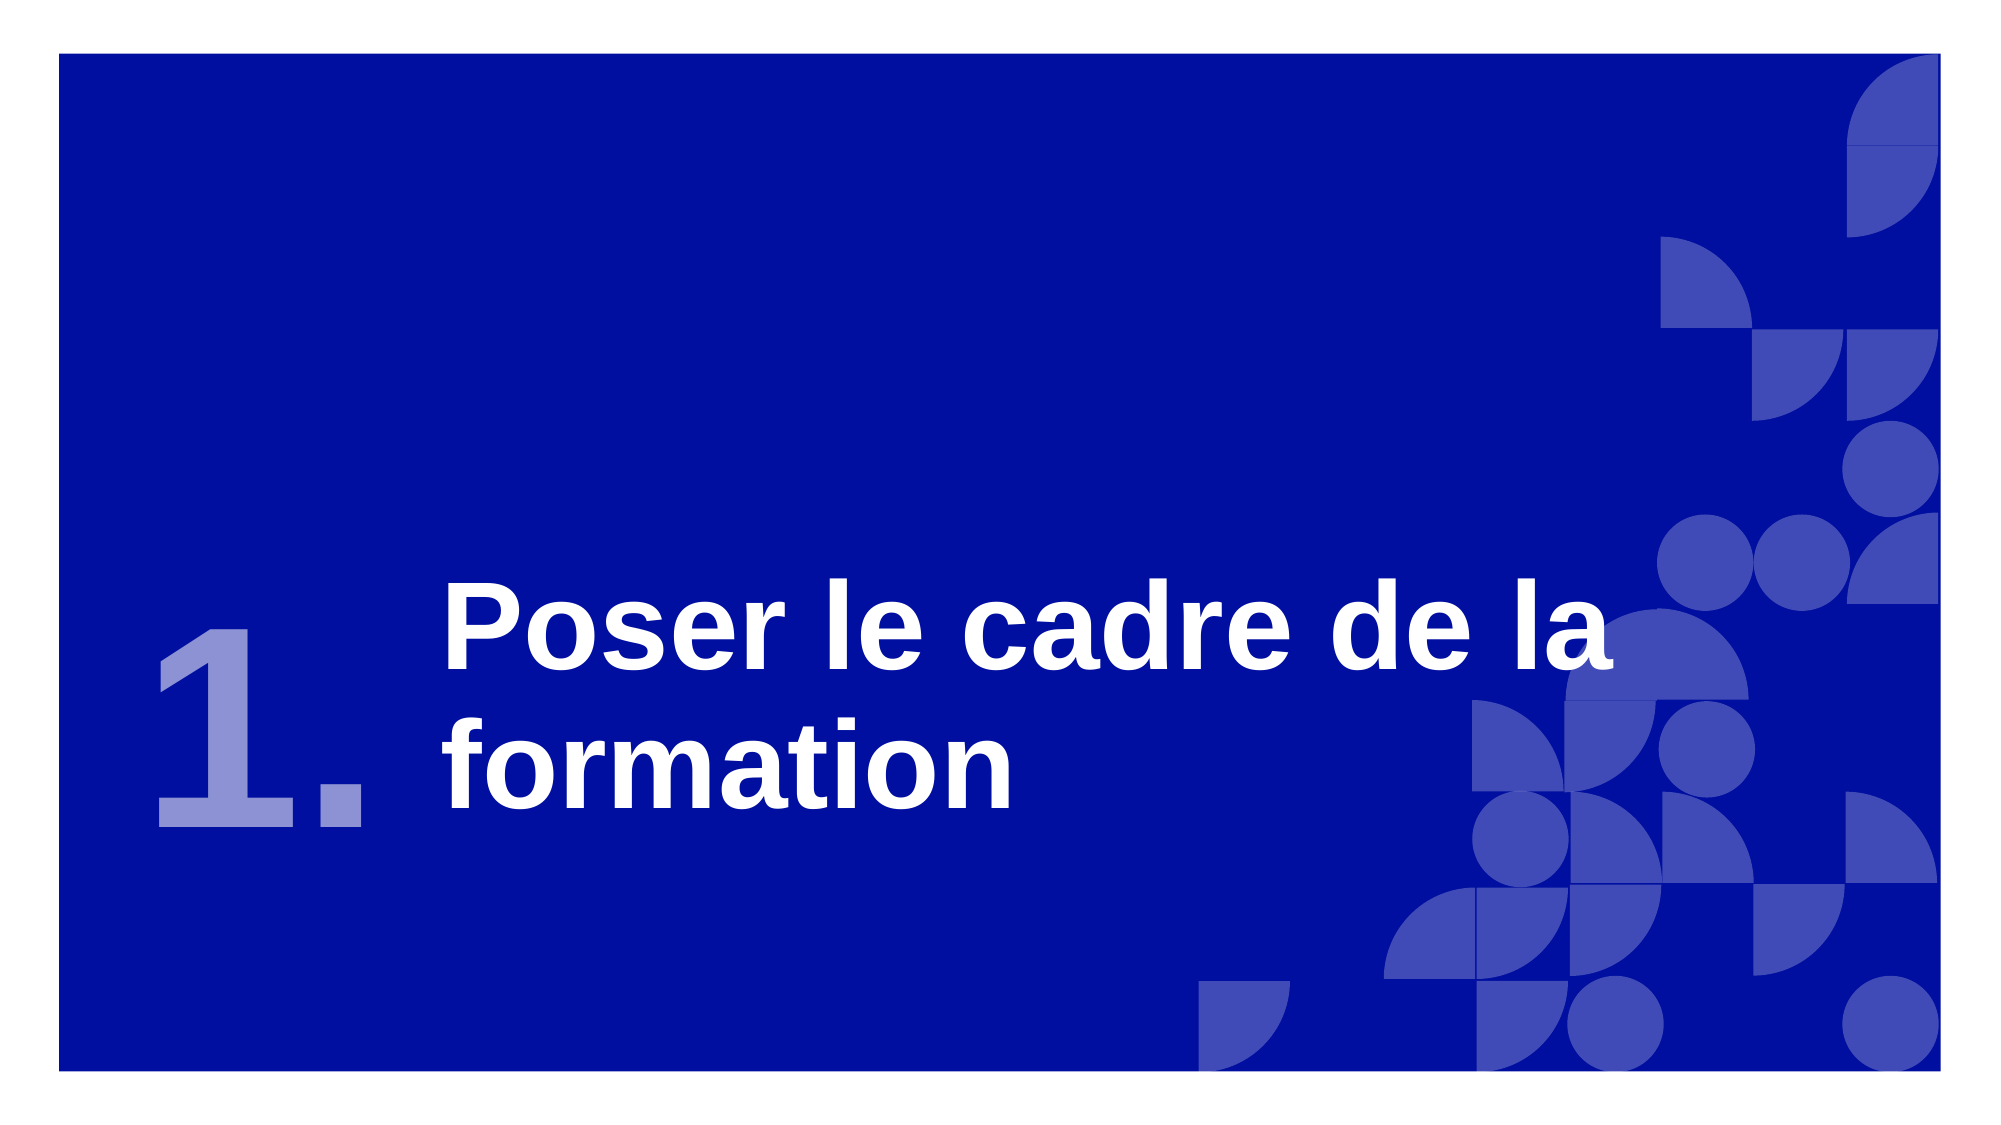

1.
# Poser le cadre de la formation